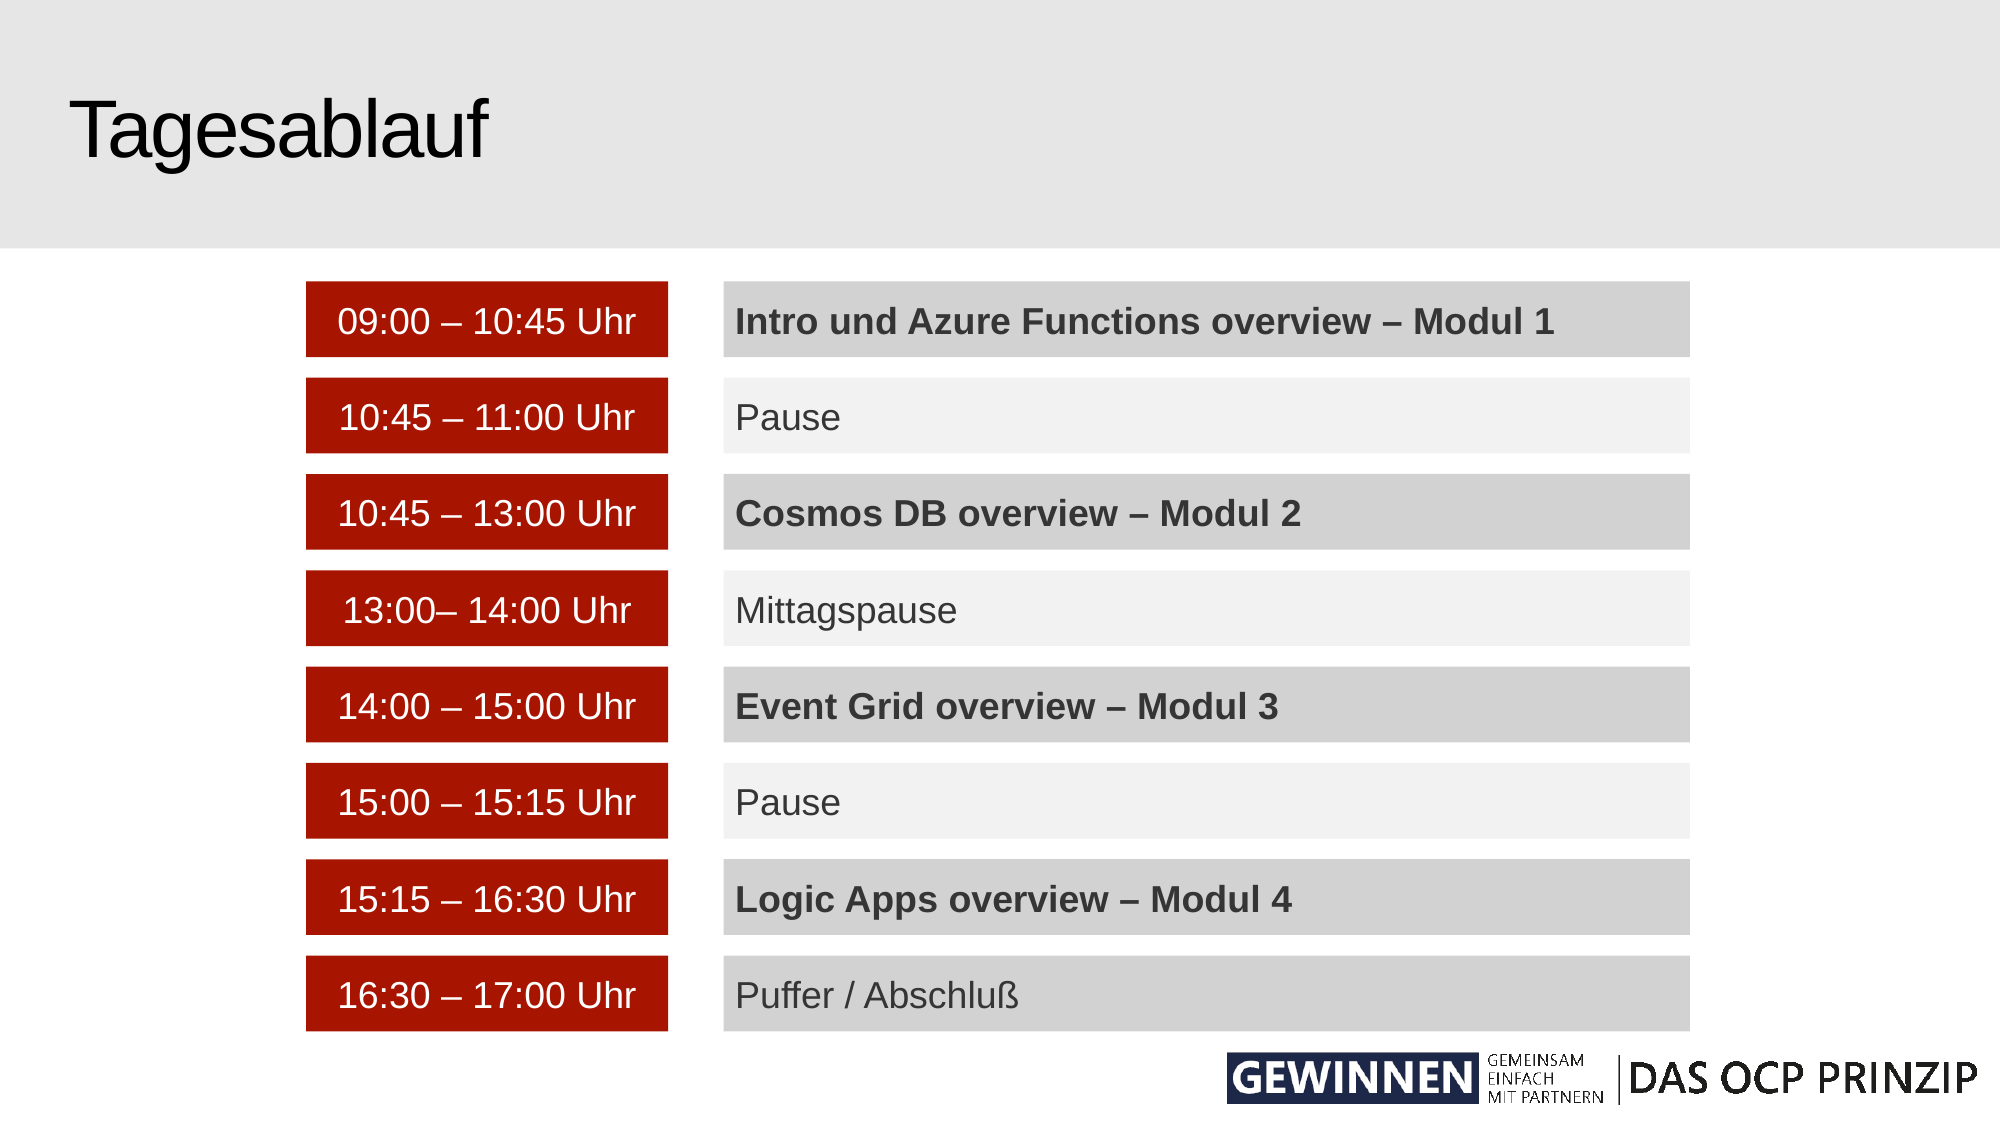

# Tagesablauf
Intro und Azure Functions overview – Modul 1
09:00 – 10:45 Uhr
Pause
10:45 – 11:00 Uhr
Cosmos DB overview – Modul 2
10:45 – 13:00 Uhr
Mittagspause
13:00– 14:00 Uhr
Event Grid overview – Modul 3
14:00 – 15:00 Uhr
Pause
15:00 – 15:15 Uhr
Logic Apps overview – Modul 4
15:15 – 16:30 Uhr
Puffer / Abschluß
16:30 – 17:00 Uhr